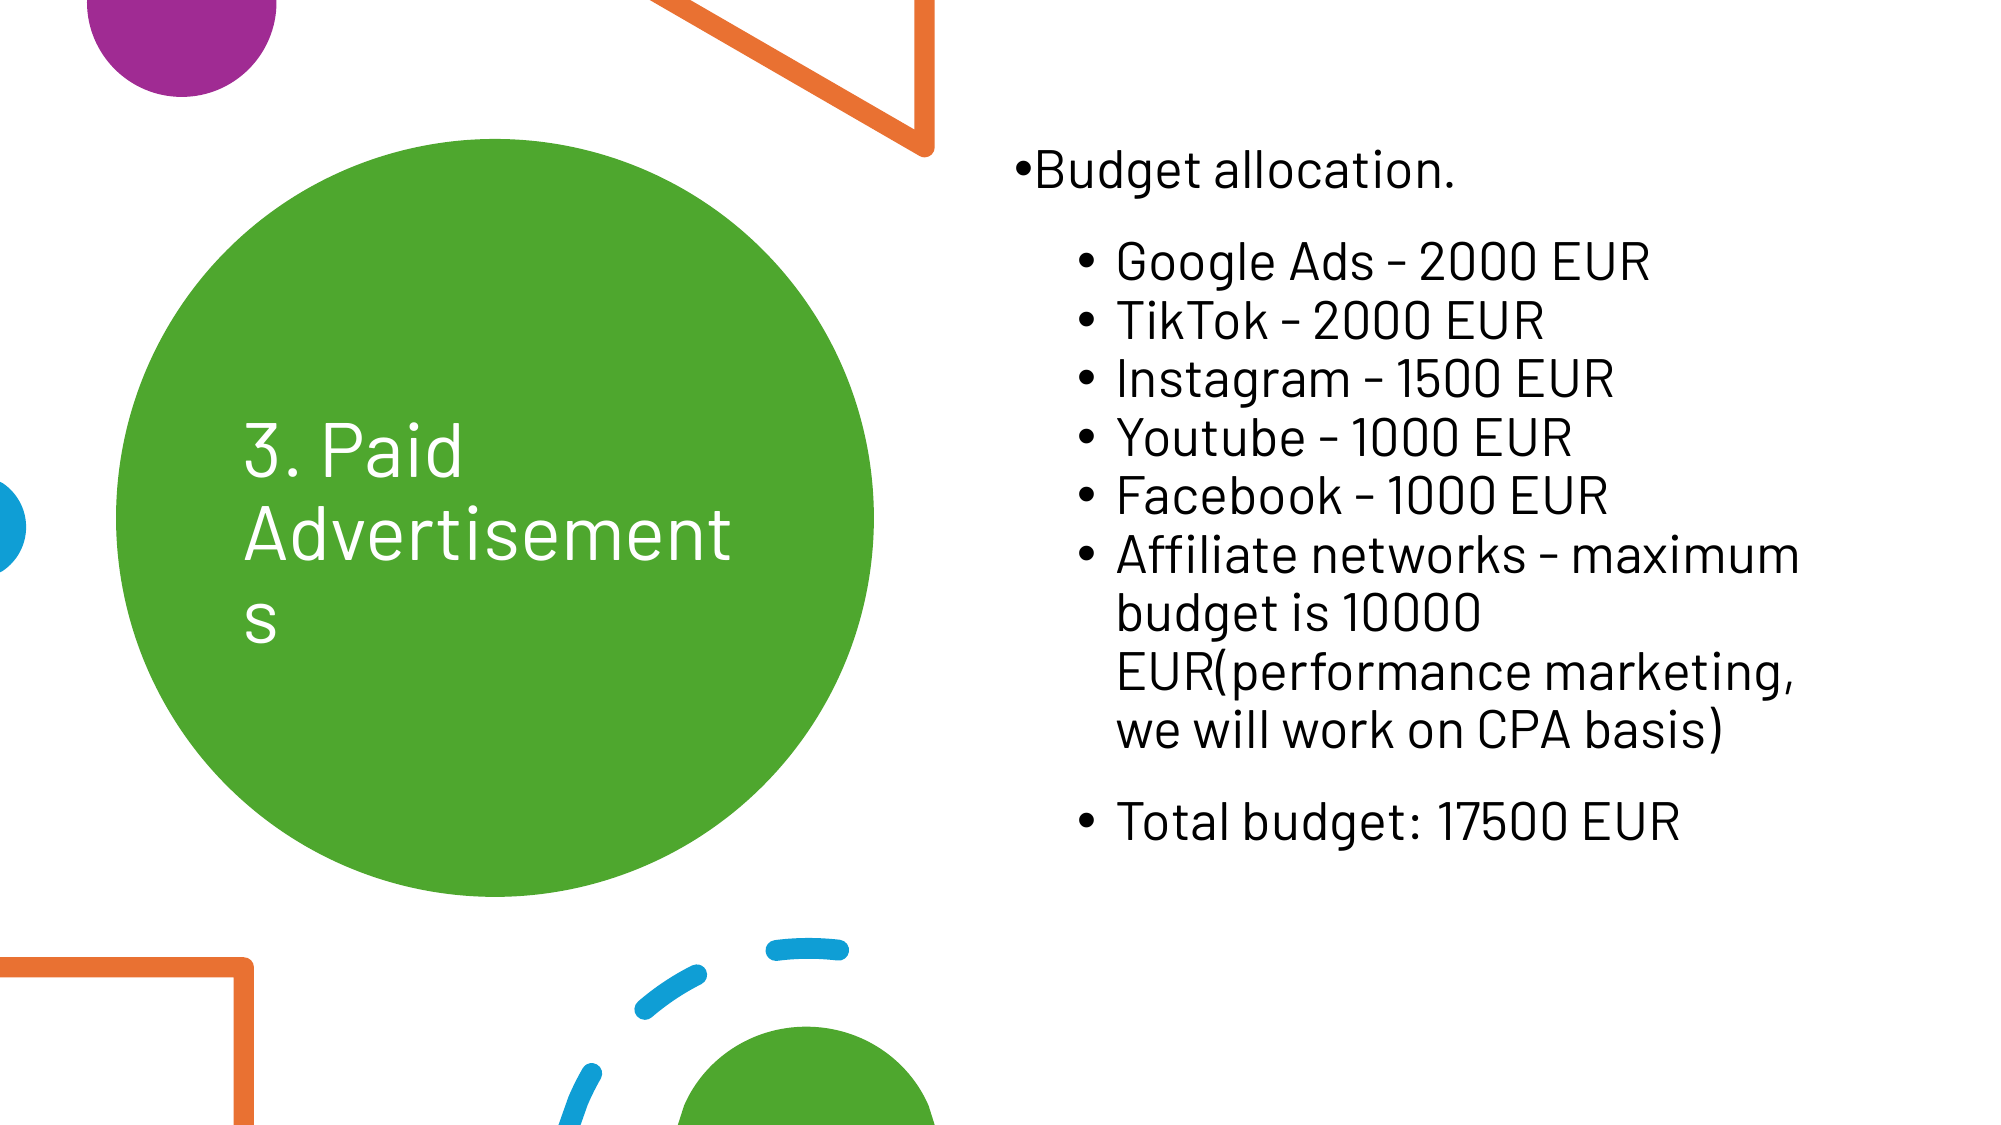

Budget allocation.
Google Ads - 2000 EUR
TikTok - 2000 EUR
Instagram - 1500 EUR
Youtube - 1000 EUR
Facebook - 1000 EUR
Affiliate networks - maximum budget is 10000 EUR(performance marketing, we will work on CPA basis)
Total budget: 17500 EUR

# 3. Paid Advertisements